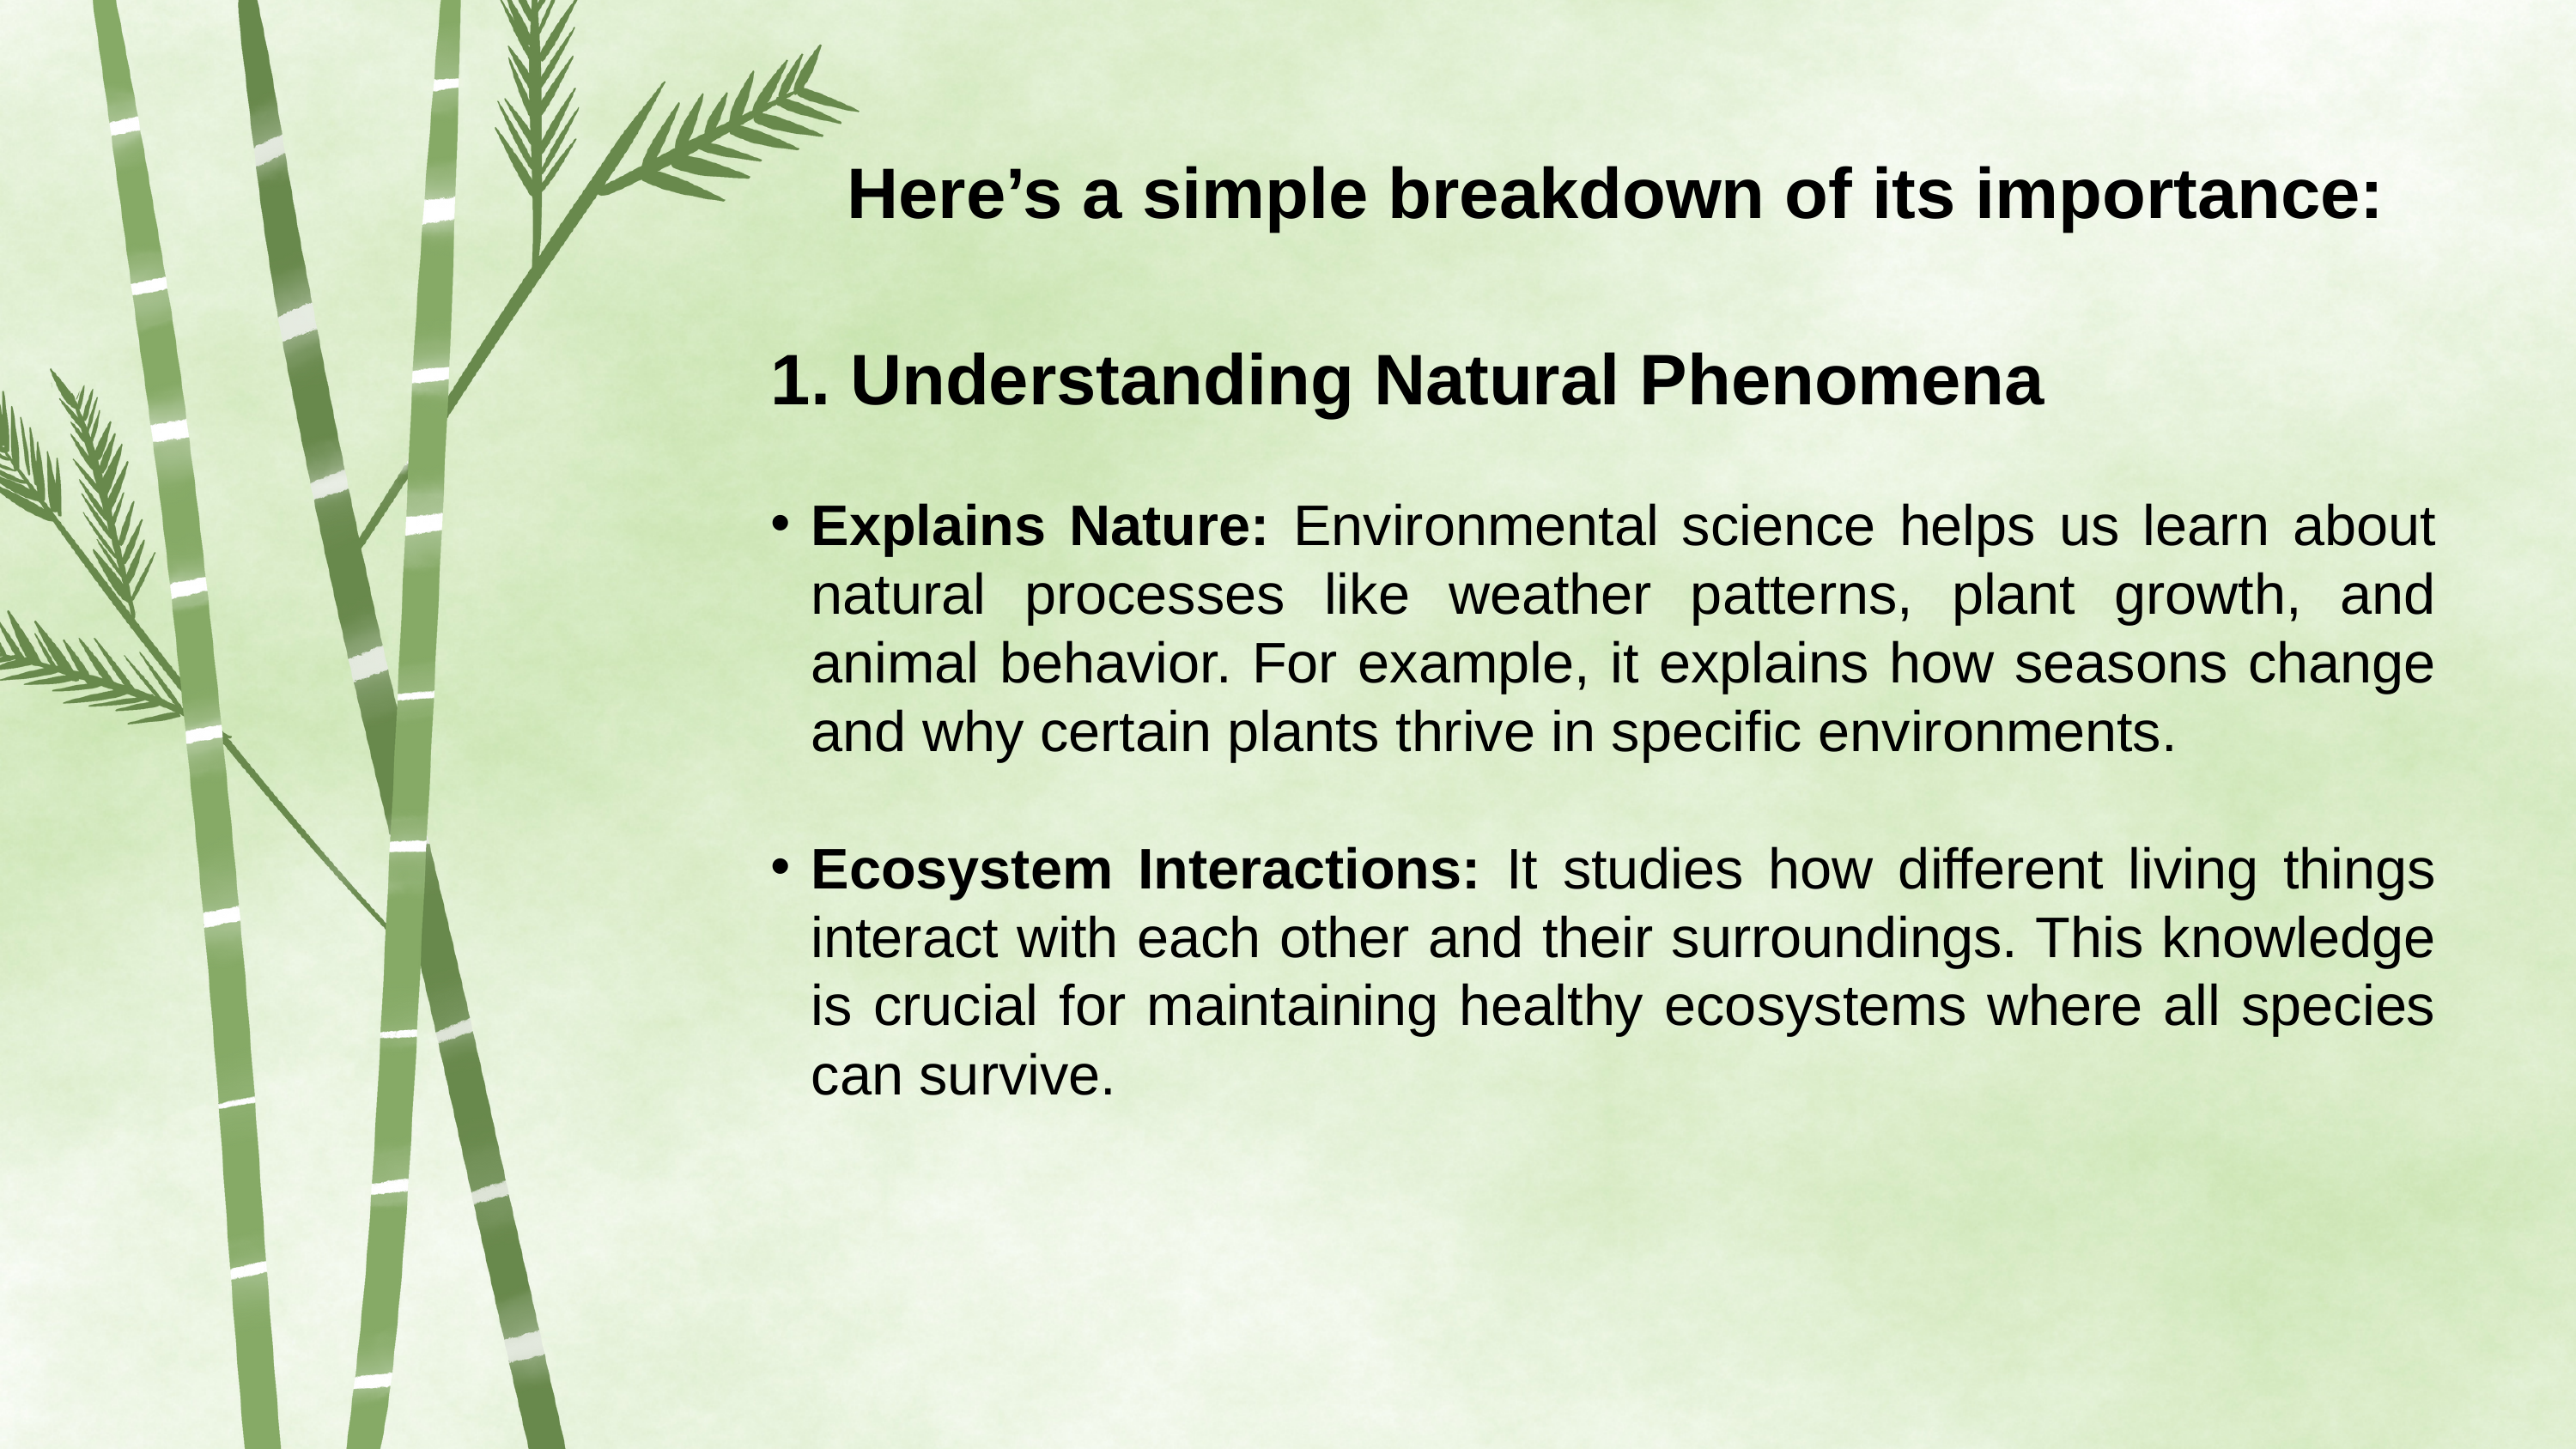

Here’s a simple breakdown of its importance:

1. Understanding Natural Phenomena

Explains Nature: Environmental science helps us learn about natural processes like weather patterns, plant growth, and animal behavior. For example, it explains how seasons change and why certain plants thrive in specific environments.

Ecosystem Interactions: It studies how different living things interact with each other and their surroundings. This knowledge is crucial for maintaining healthy ecosystems where all species can survive.